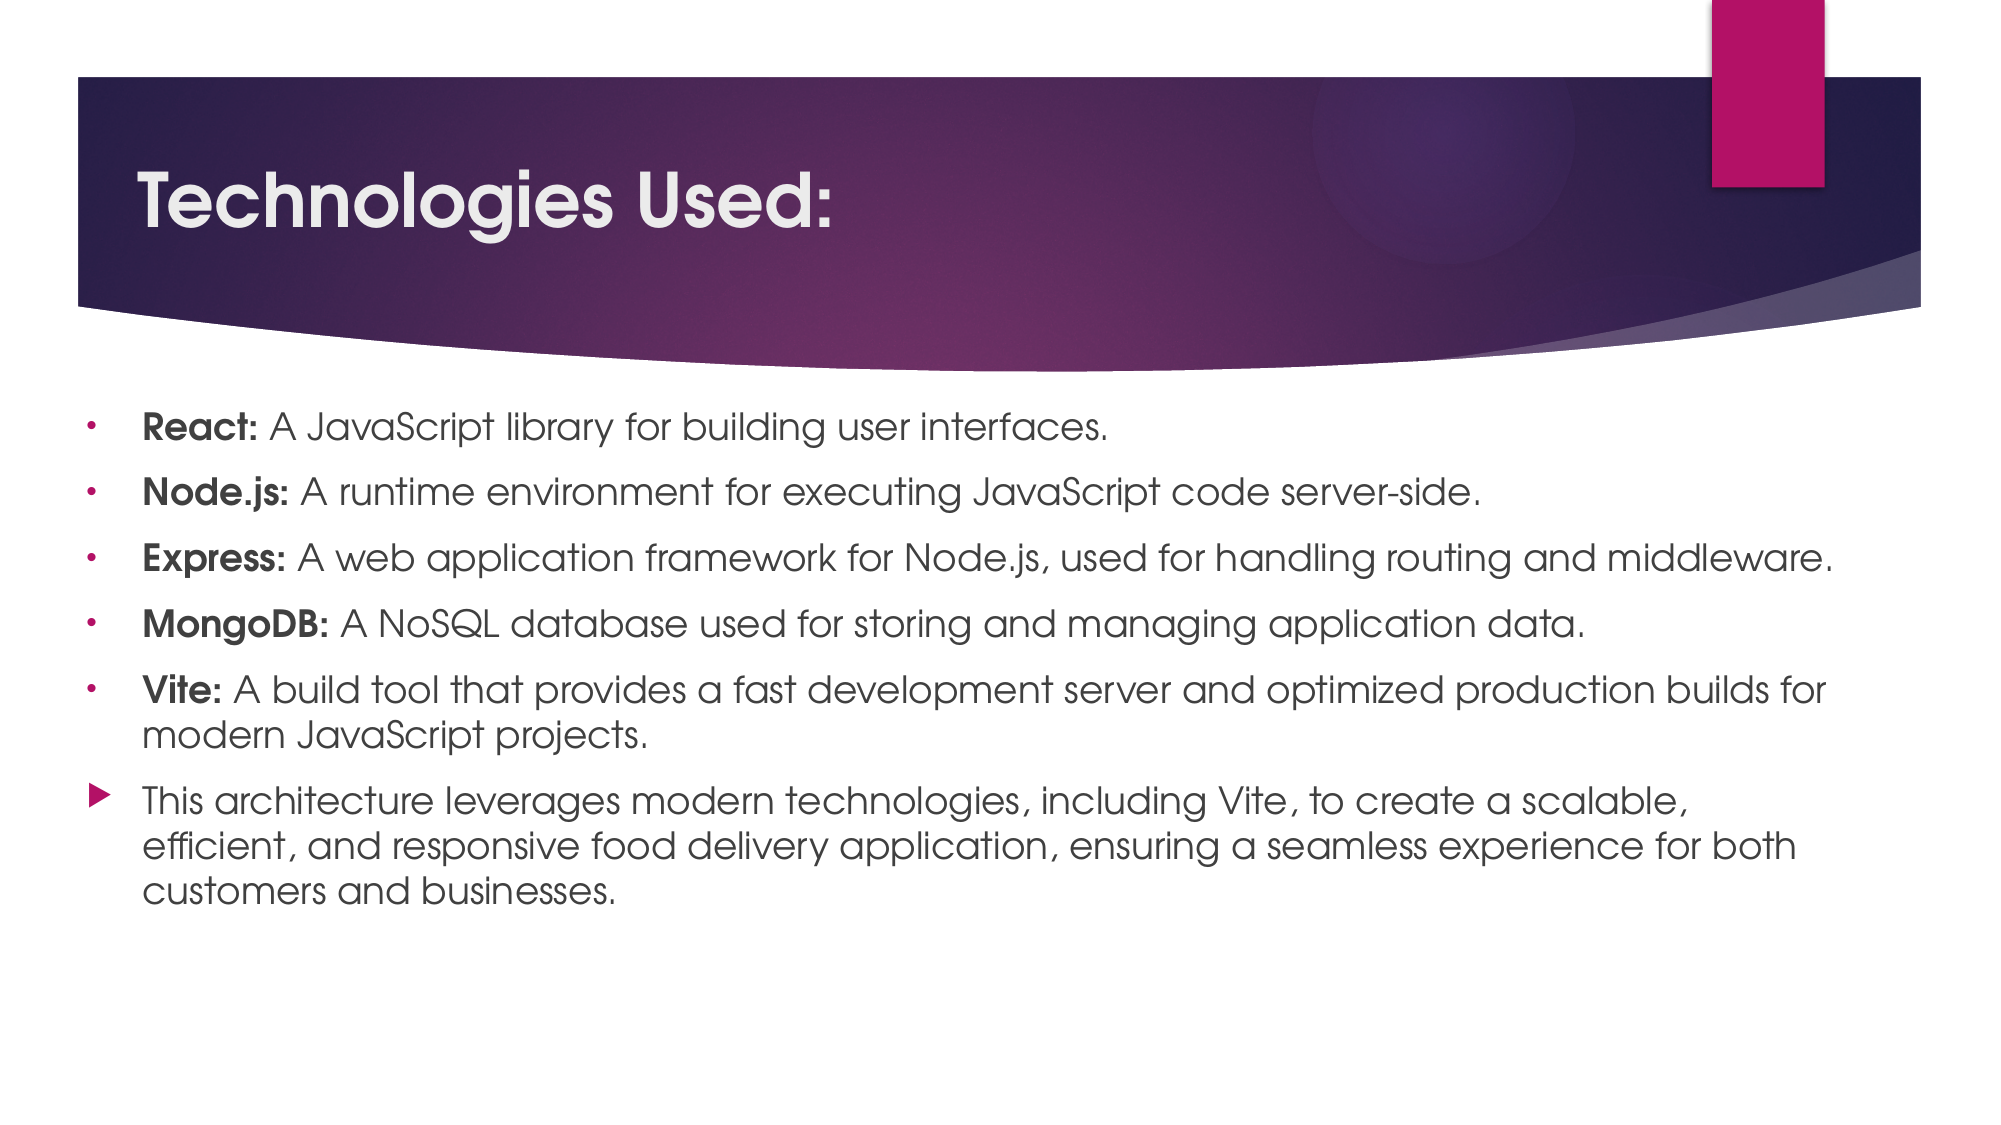

# Technologies Used:
React: A JavaScript library for building user interfaces.
Node.js: A runtime environment for executing JavaScript code server-side.
Express: A web application framework for Node.js, used for handling routing and middleware.
MongoDB: A NoSQL database used for storing and managing application data.
Vite: A build tool that provides a fast development server and optimized production builds for modern JavaScript projects.
This architecture leverages modern technologies, including Vite, to create a scalable, efficient, and responsive food delivery application, ensuring a seamless experience for both customers and businesses.